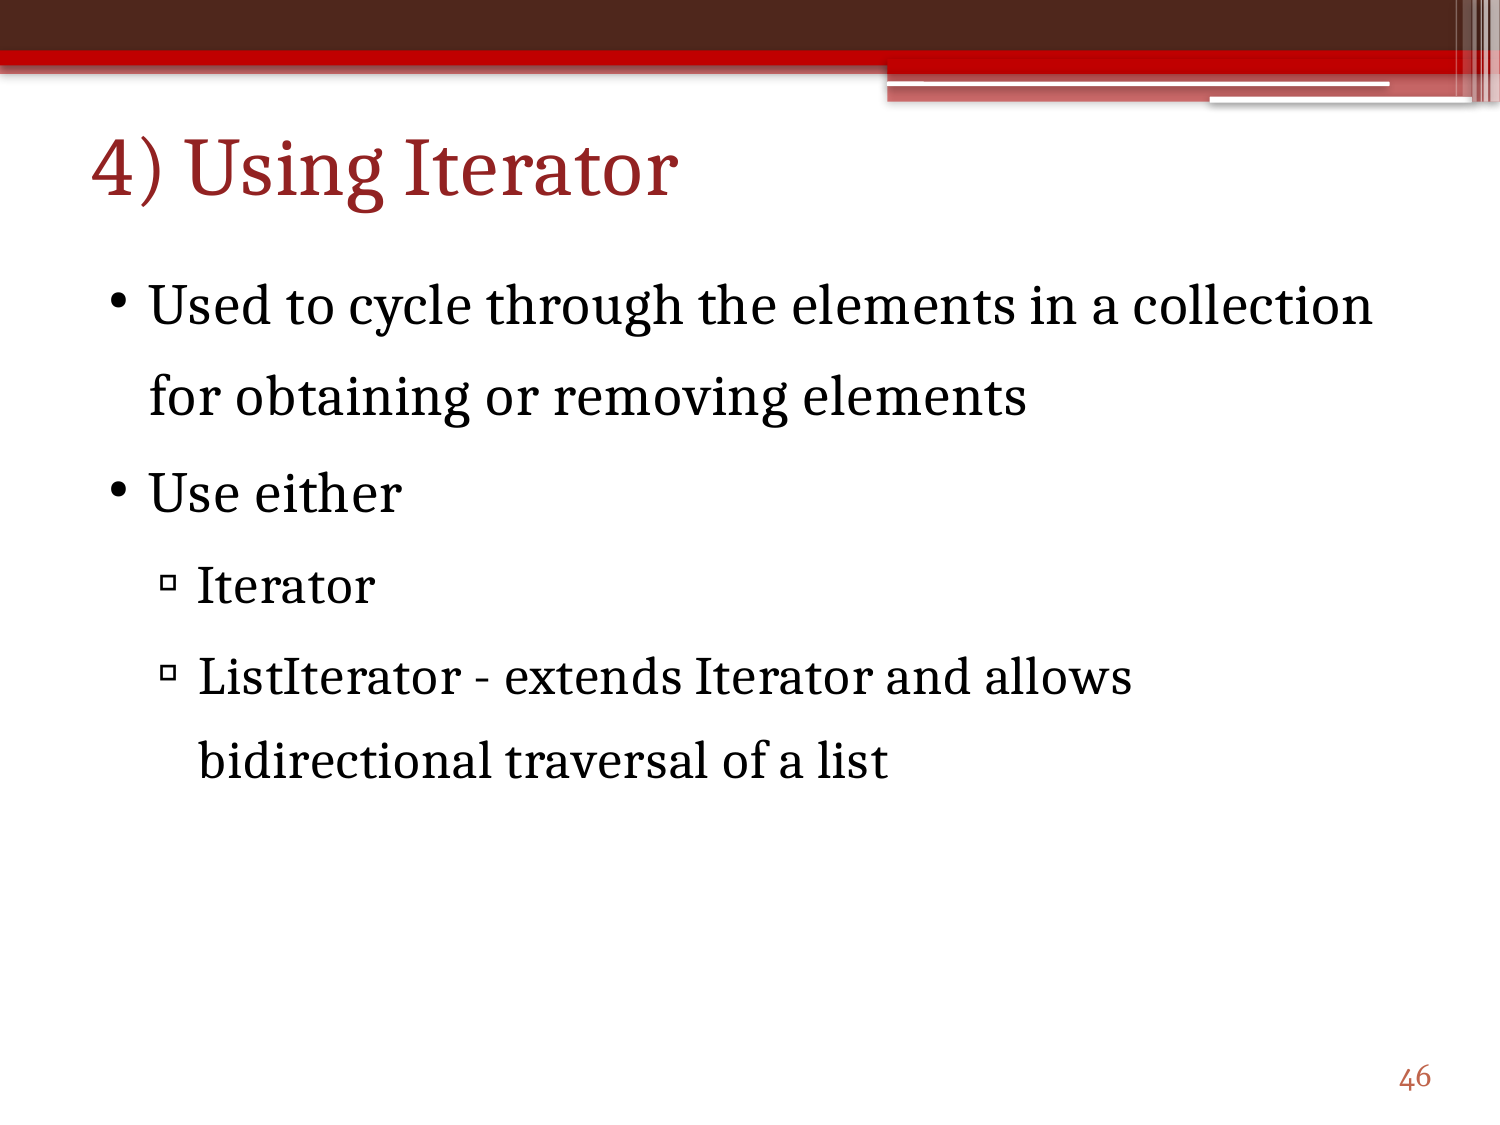

# 4) Using Iterator
Used to cycle through the elements in a collection for obtaining or removing elements
Use either
Iterator
ListIterator - extends Iterator and allows bidirectional traversal of a list

46